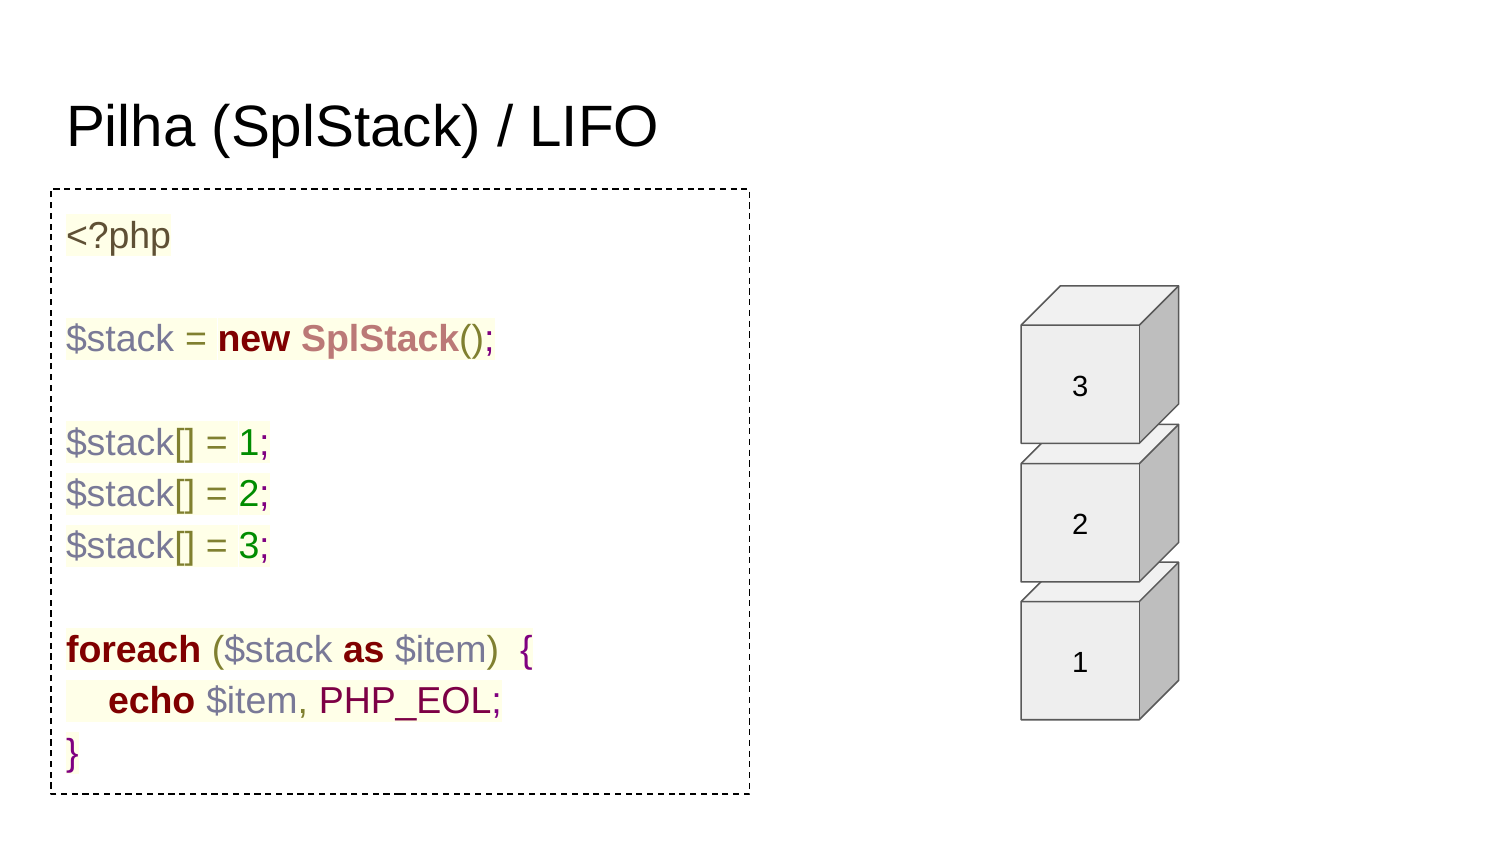

# Pilha (SplStack) / LIFO
<?php
$stack = new SplStack();
$stack[] = 1;
$stack[] = 2;
$stack[] = 3;
foreach ($stack as $item)  {
    echo $item, PHP_EOL;
}

3
2
1